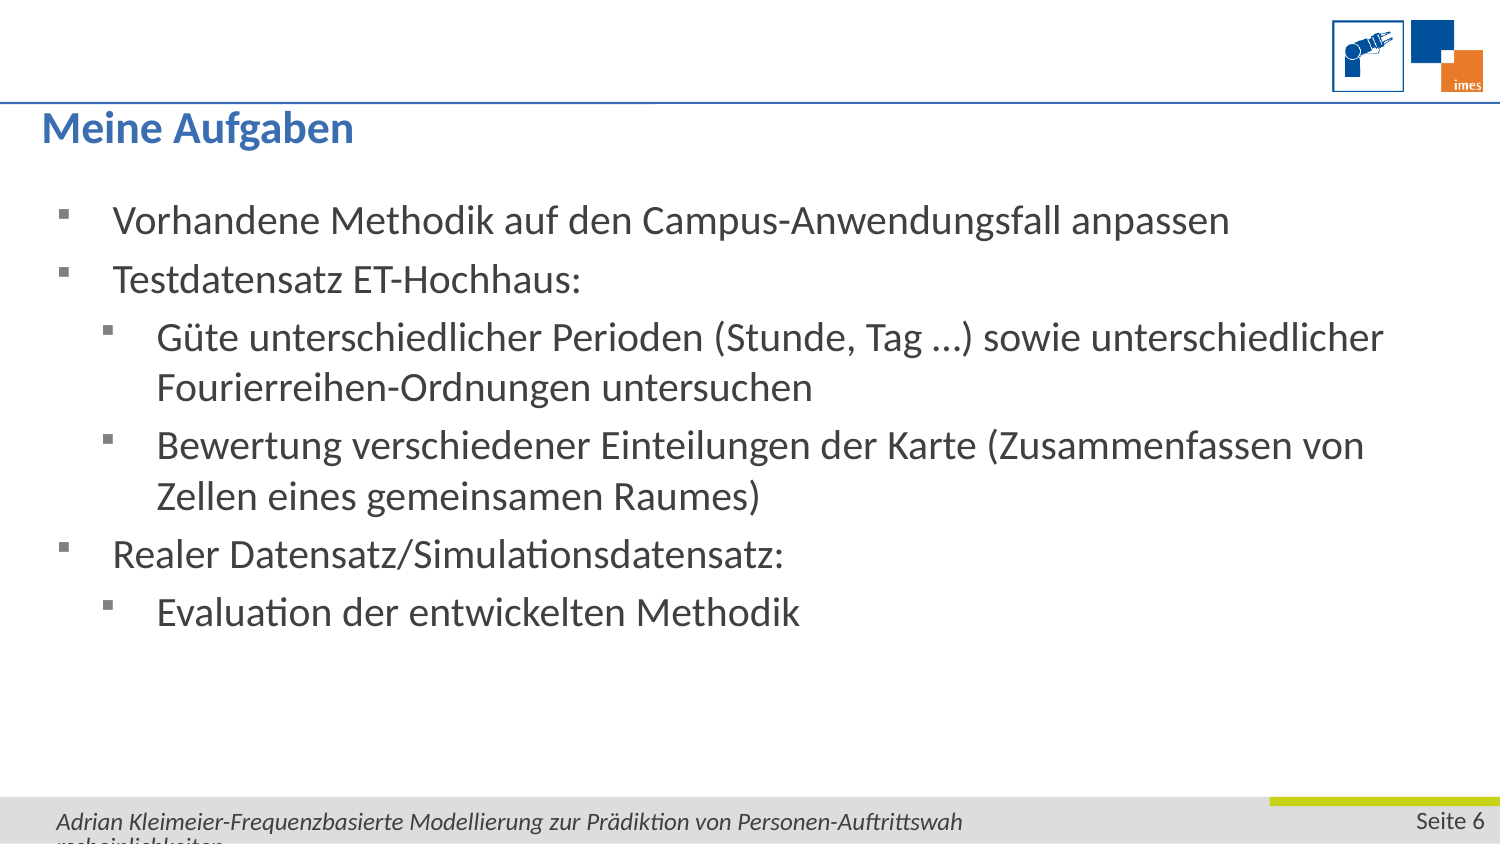

# Meine Aufgaben
Vorhandene Methodik auf den Campus-Anwendungsfall anpassen
Testdatensatz ET-Hochhaus:
Güte unterschiedlicher Perioden (Stunde, Tag …) sowie unterschiedlicher Fourierreihen-Ordnungen untersuchen
Bewertung verschiedener Einteilungen der Karte (Zusammenfassen von Zellen eines gemeinsamen Raumes)
Realer Datensatz/Simulationsdatensatz:
Evaluation der entwickelten Methodik

Adrian Kleimeier-Frequenzbasierte Modellierung zur Prädiktion von Personen-Auftrittswahrscheinlichkeiten